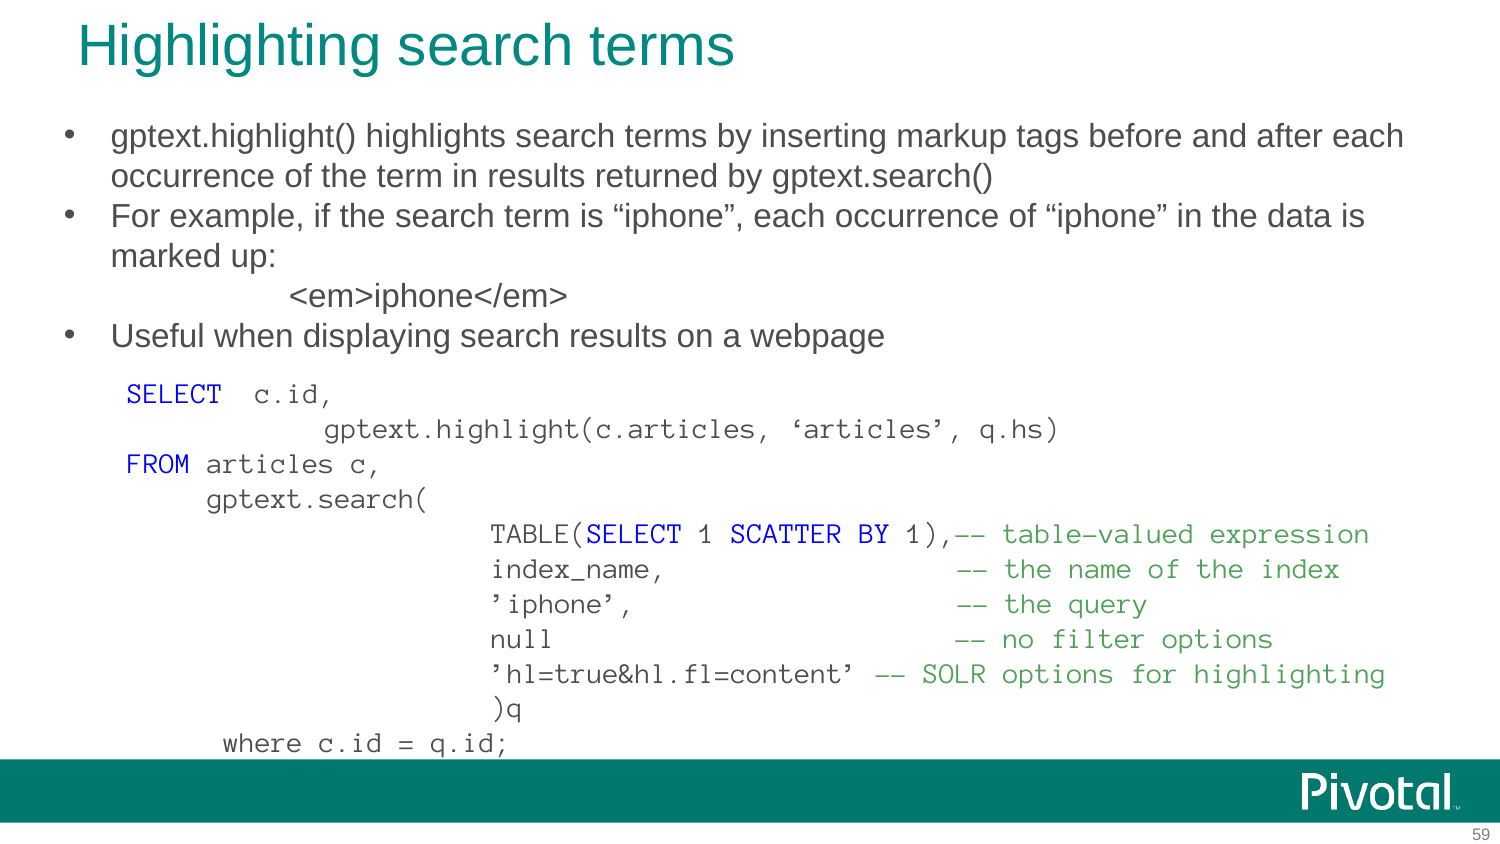

# Highlighting search terms
gptext.highlight() highlights search terms by inserting markup tags before and after each occurrence of the term in results returned by gptext.search()
For example, if the search term is “iphone”, each occurrence of “iphone” in the data is marked up:
	<em>iphone</em>
Useful when displaying search results on a webpage
SELECT  c.id,
	   gptext.highlight(c.articles, ‘articles’, q.hs)
FROM articles c,
     gptext.search(
		    TABLE(SELECT 1 SCATTER BY 1),-- table-valued expression		    index_name,     	     -- the name of the index
		    ’iphone’,       	     -- the query
		    null                         -- no filter options
		    ’hl=true&hl.fl=content’ -- SOLR options for highlighting		    )q
      where c.id = q.id;